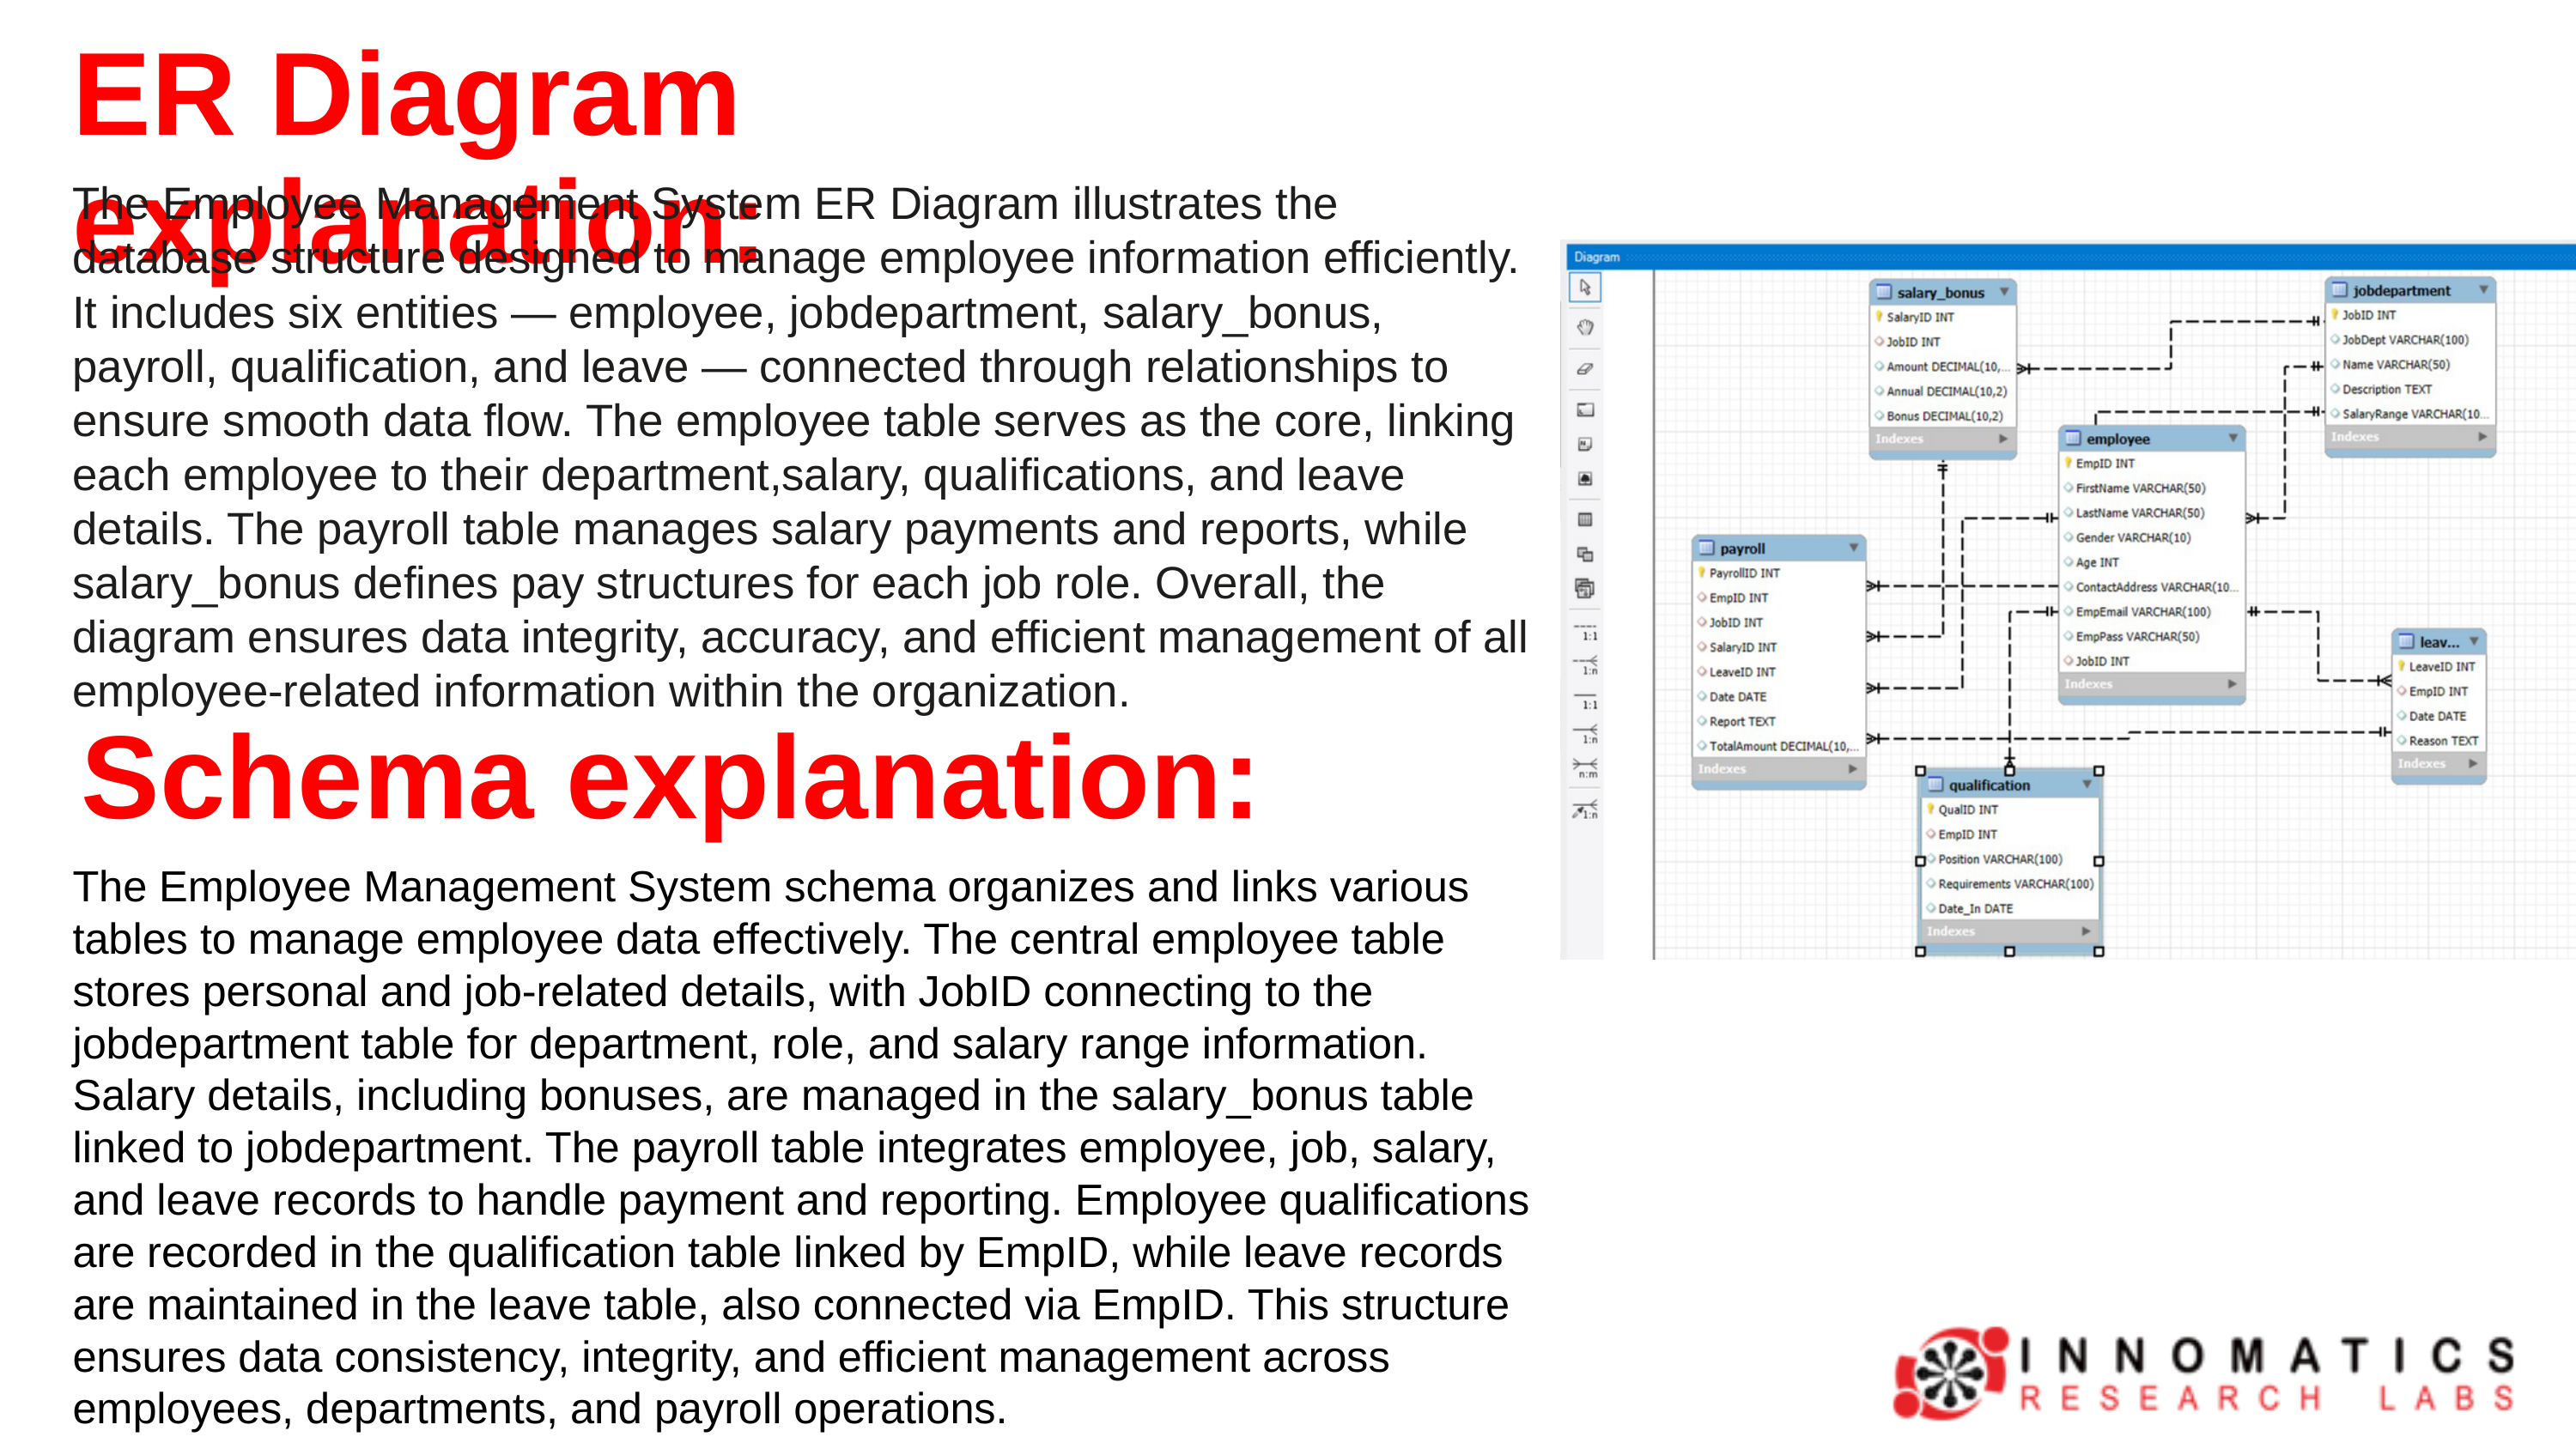

ER Diagram explanation:
The Employee Management System ER Diagram illustrates the database structure designed to manage employee information efficiently. It includes six entities — employee, jobdepartment, salary_bonus, payroll, qualification, and leave — connected through relationships to ensure smooth data flow. The employee table serves as the core, linking each employee to their department,salary, qualifications, and leave details. The payroll table manages salary payments and reports, while salary_bonus defines pay structures for each job role. Overall, the diagram ensures data integrity, accuracy, and efficient management of all employee-related information within the organization.

 Schema explanation:
The Employee Management System schema organizes and links various tables to manage employee data effectively. The central employee table stores personal and job-related details, with JobID connecting to the jobdepartment table for department, role, and salary range information. Salary details, including bonuses, are managed in the salary_bonus table linked to jobdepartment. The payroll table integrates employee, job, salary, and leave records to handle payment and reporting. Employee qualifications are recorded in the qualification table linked by EmpID, while leave records are maintained in the leave table, also connected via EmpID. This structure ensures data consistency, integrity, and efficient management across employees, departments, and payroll operations.